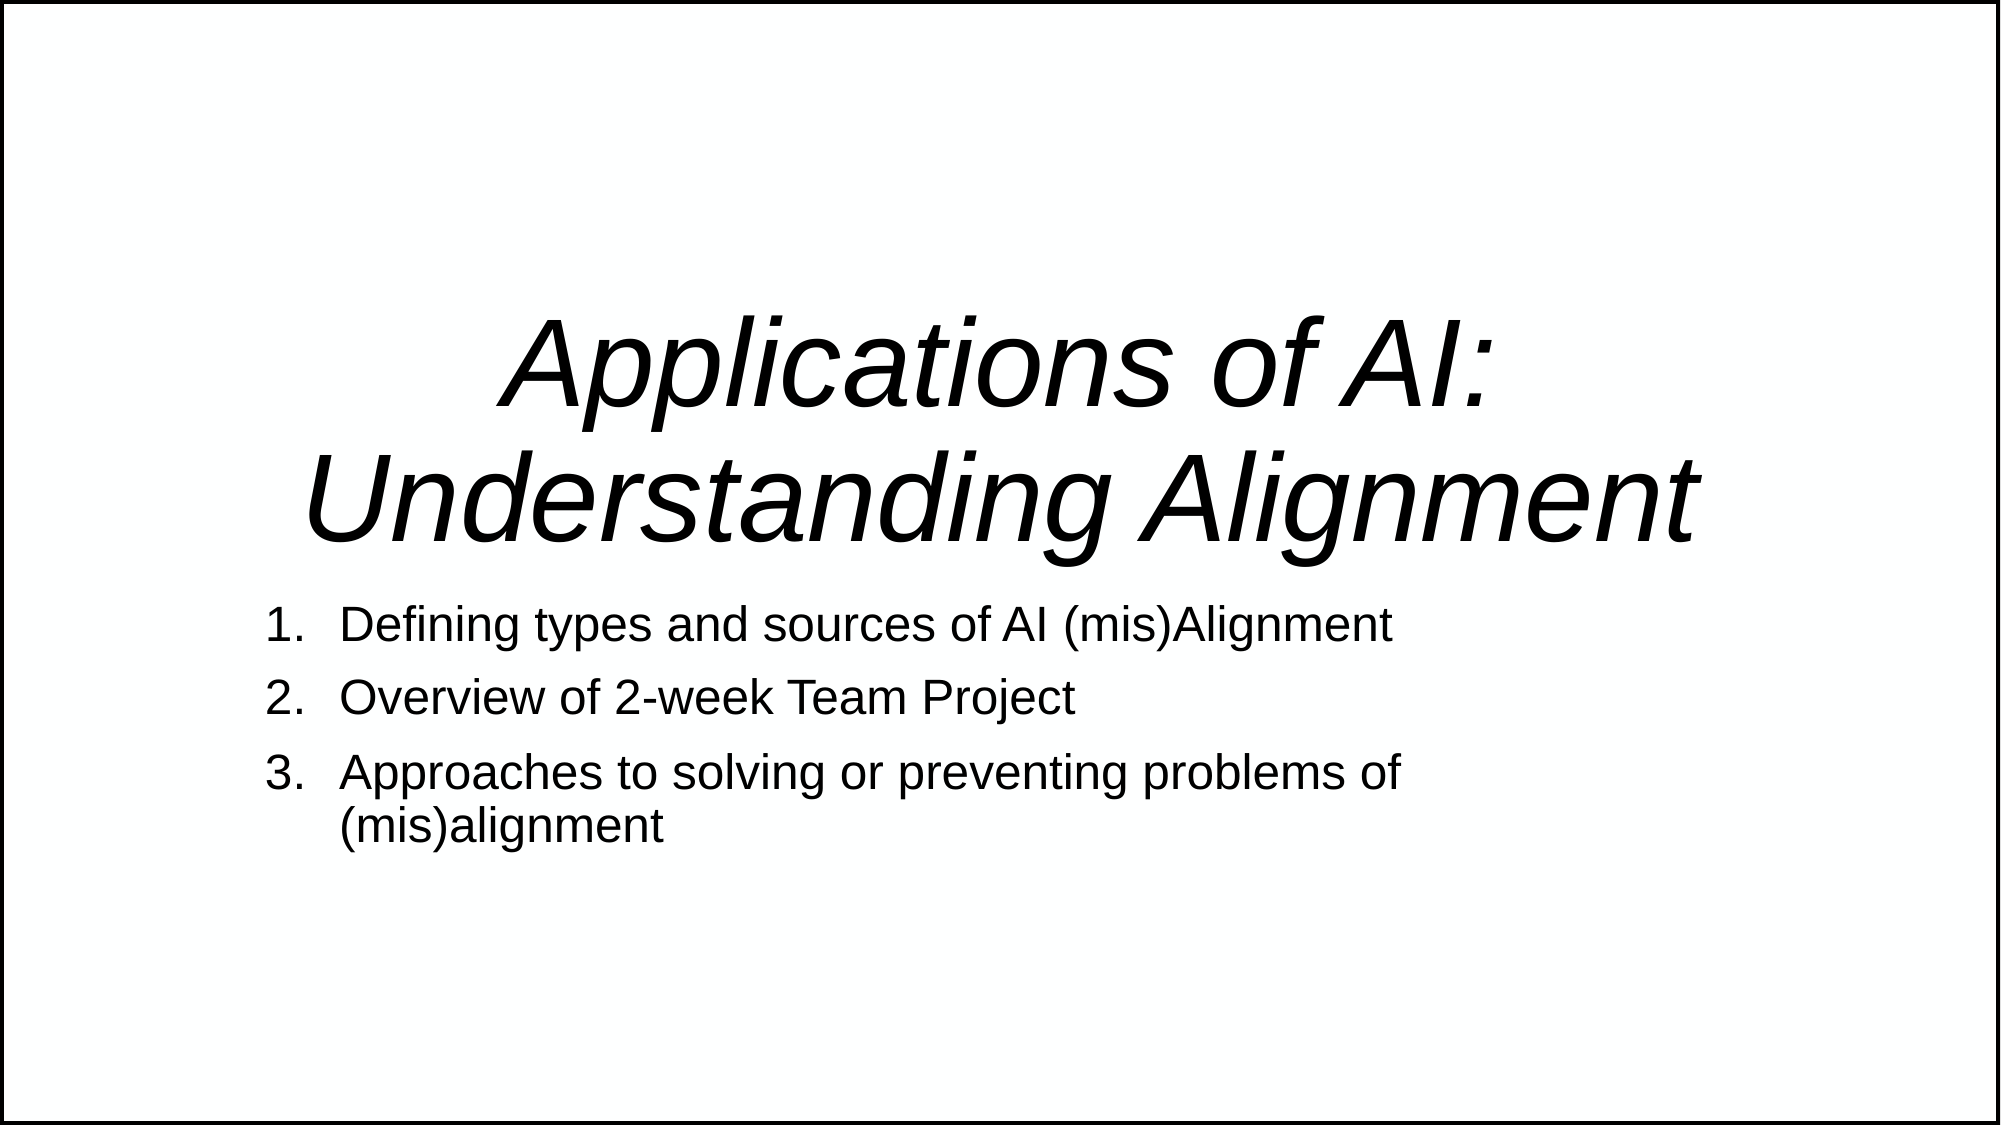

# Applications of AI: Understanding Alignment
Defining types and sources of AI (mis)Alignment
Overview of 2-week Team Project
Approaches to solving or preventing problems of (mis)alignment